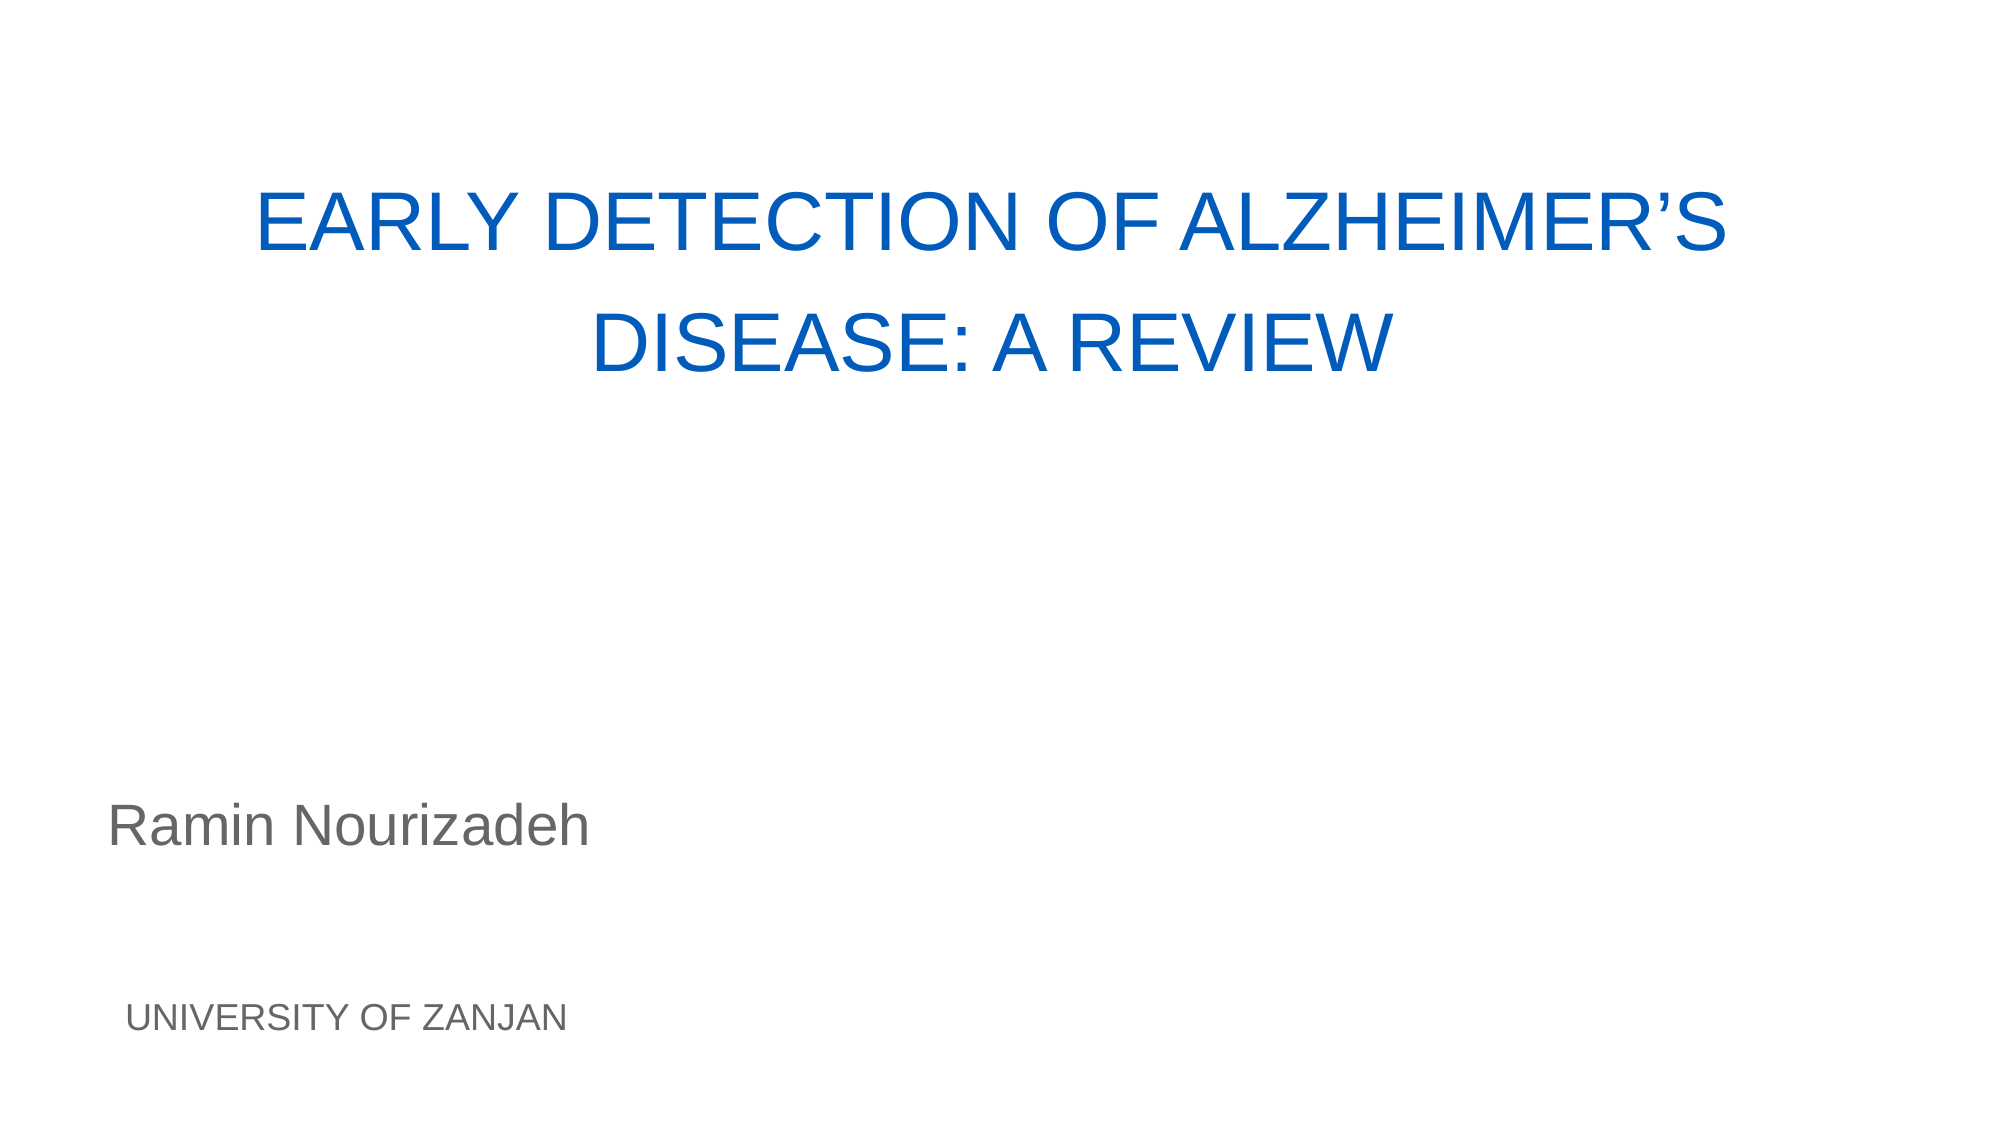

# Early Detection of Alzheimer’s disease: A Review
Ramin Nourizadeh